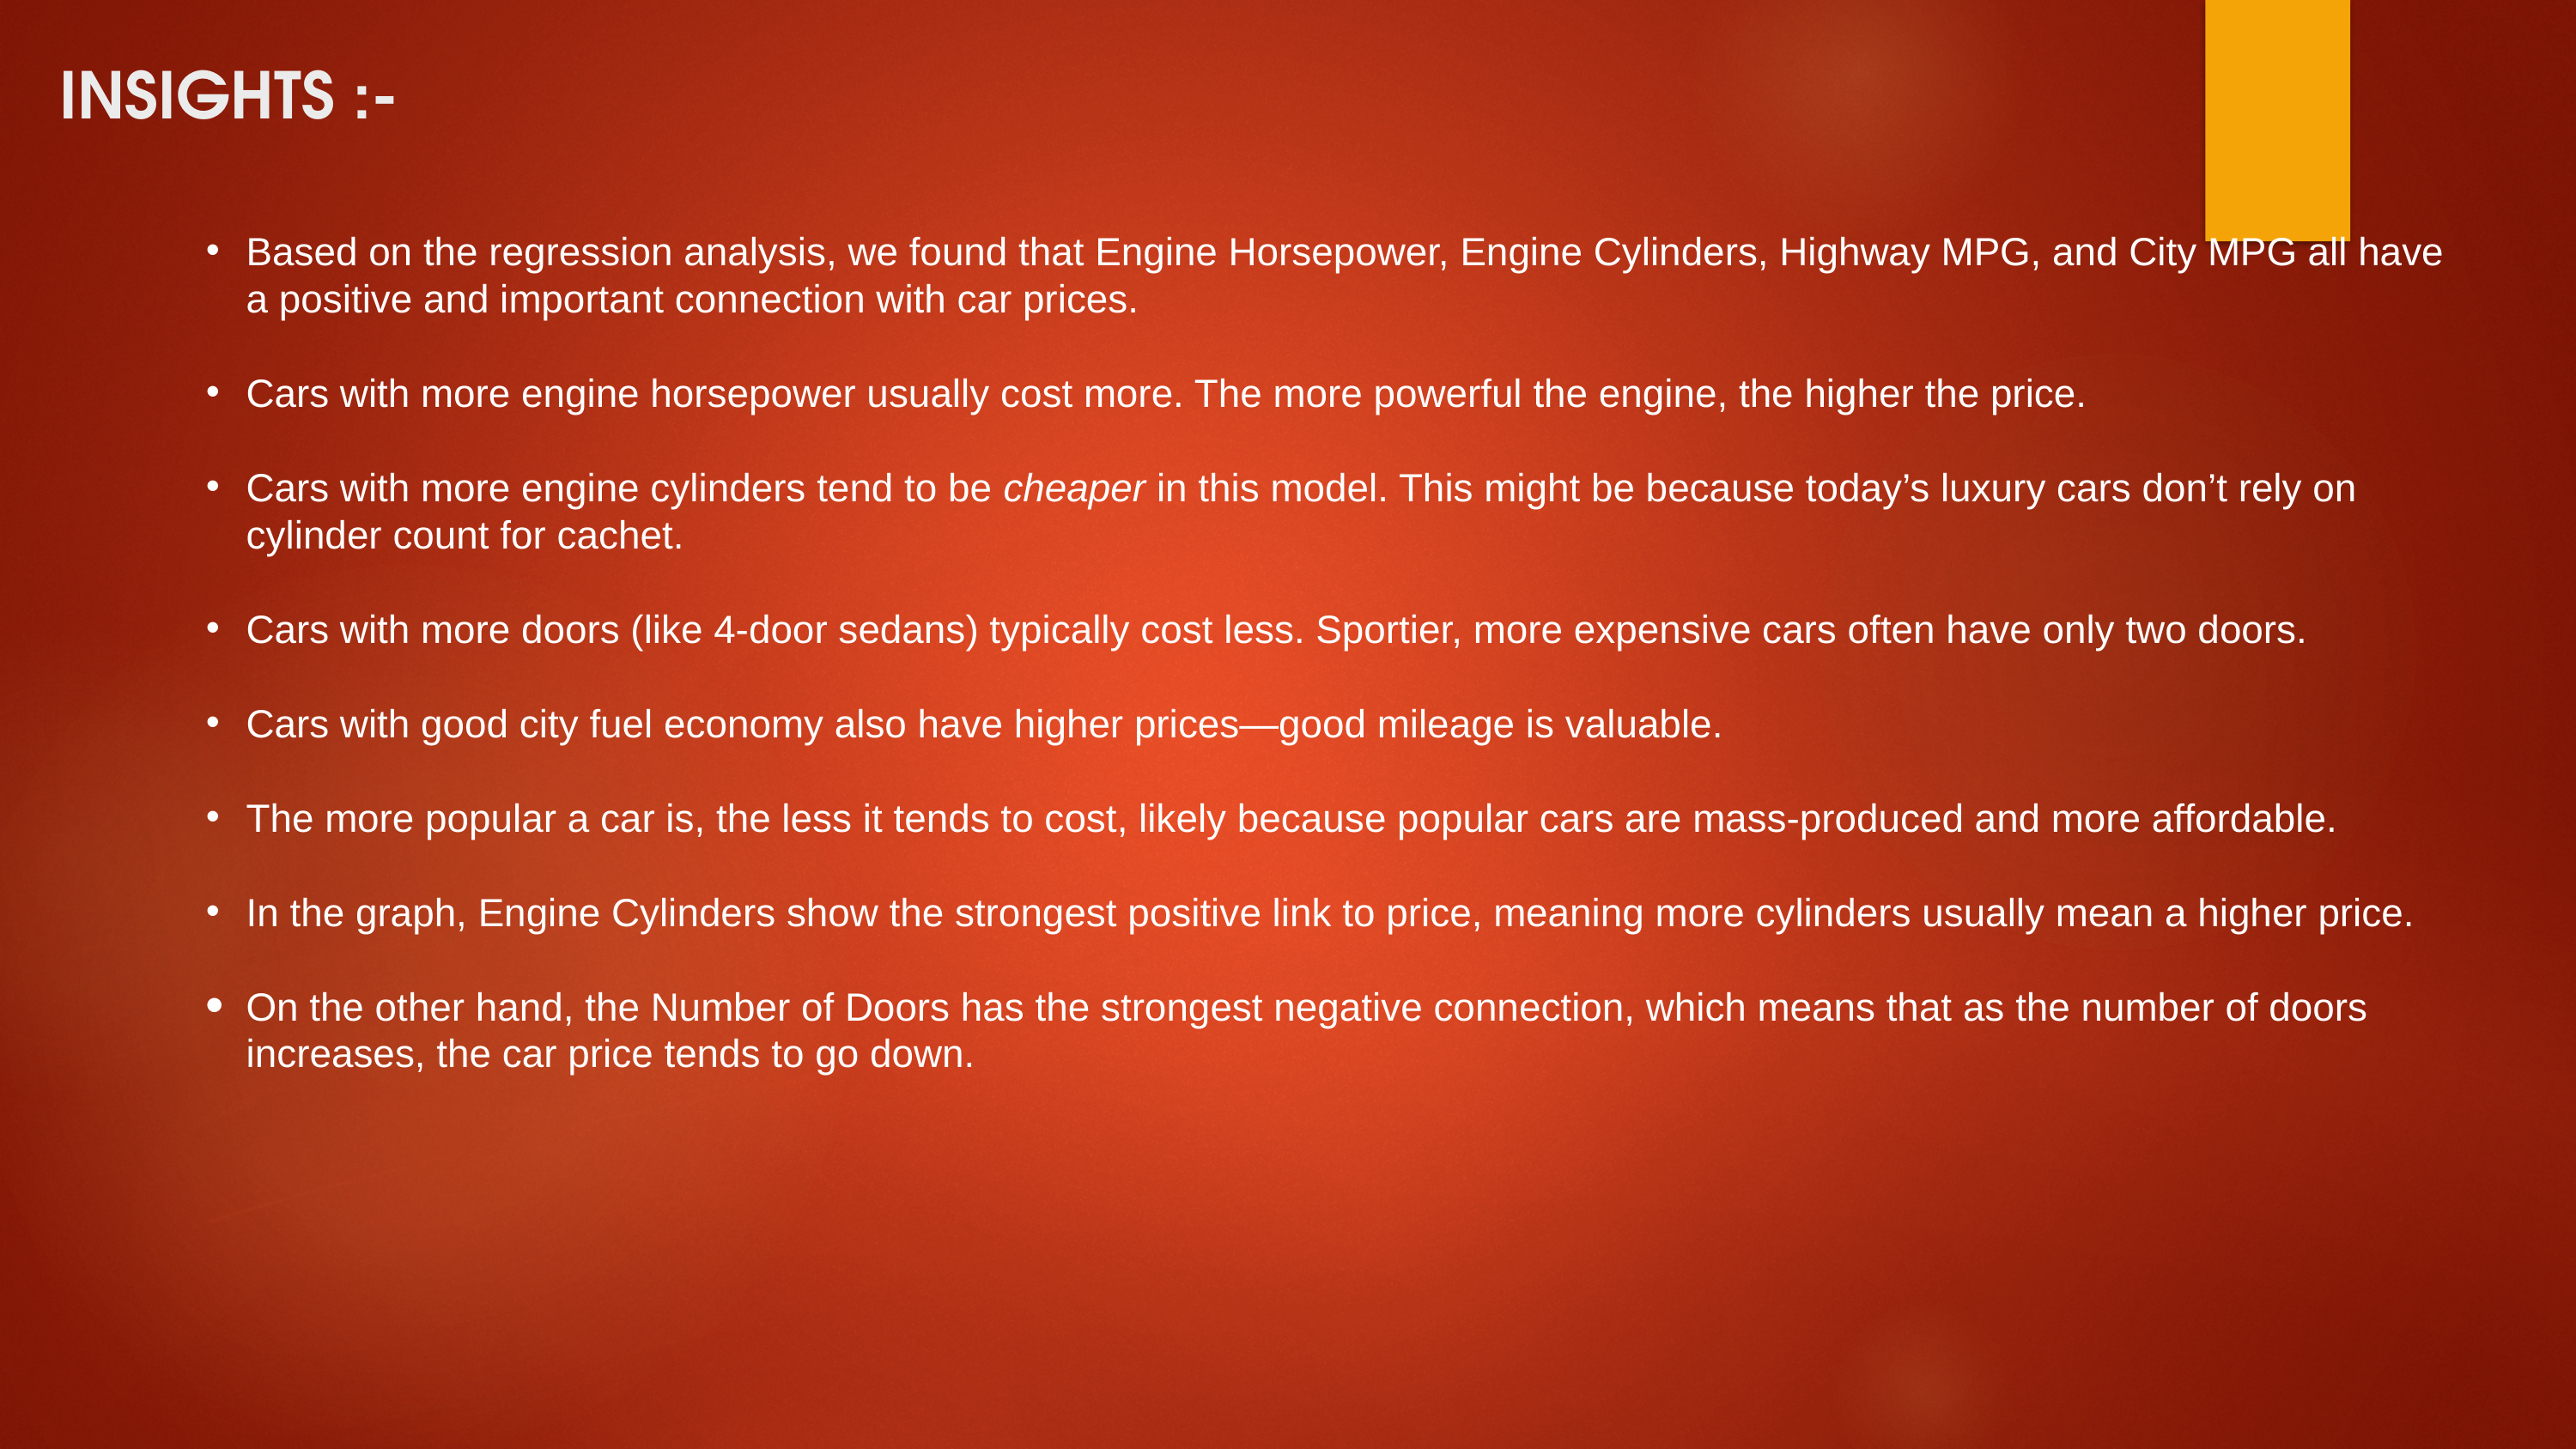

# INSIGHTS :-
Based on the regression analysis, we found that Engine Horsepower, Engine Cylinders, Highway MPG, and City MPG all have a positive and important connection with car prices.

Cars with more engine horsepower usually cost more. The more powerful the engine, the higher the price.

Cars with more engine cylinders tend to be cheaper in this model. This might be because today’s luxury cars don’t rely on cylinder count for cachet.

Cars with more doors (like 4-door sedans) typically cost less. Sportier, more expensive cars often have only two doors.

Cars with good city fuel economy also have higher prices—good mileage is valuable.

The more popular a car is, the less it tends to cost, likely because popular cars are mass-produced and more affordable.

In the graph, Engine Cylinders show the strongest positive link to price, meaning more cylinders usually mean a higher price.
On the other hand, the Number of Doors has the strongest negative connection, which means that as the number of doors increases, the car price tends to go down.